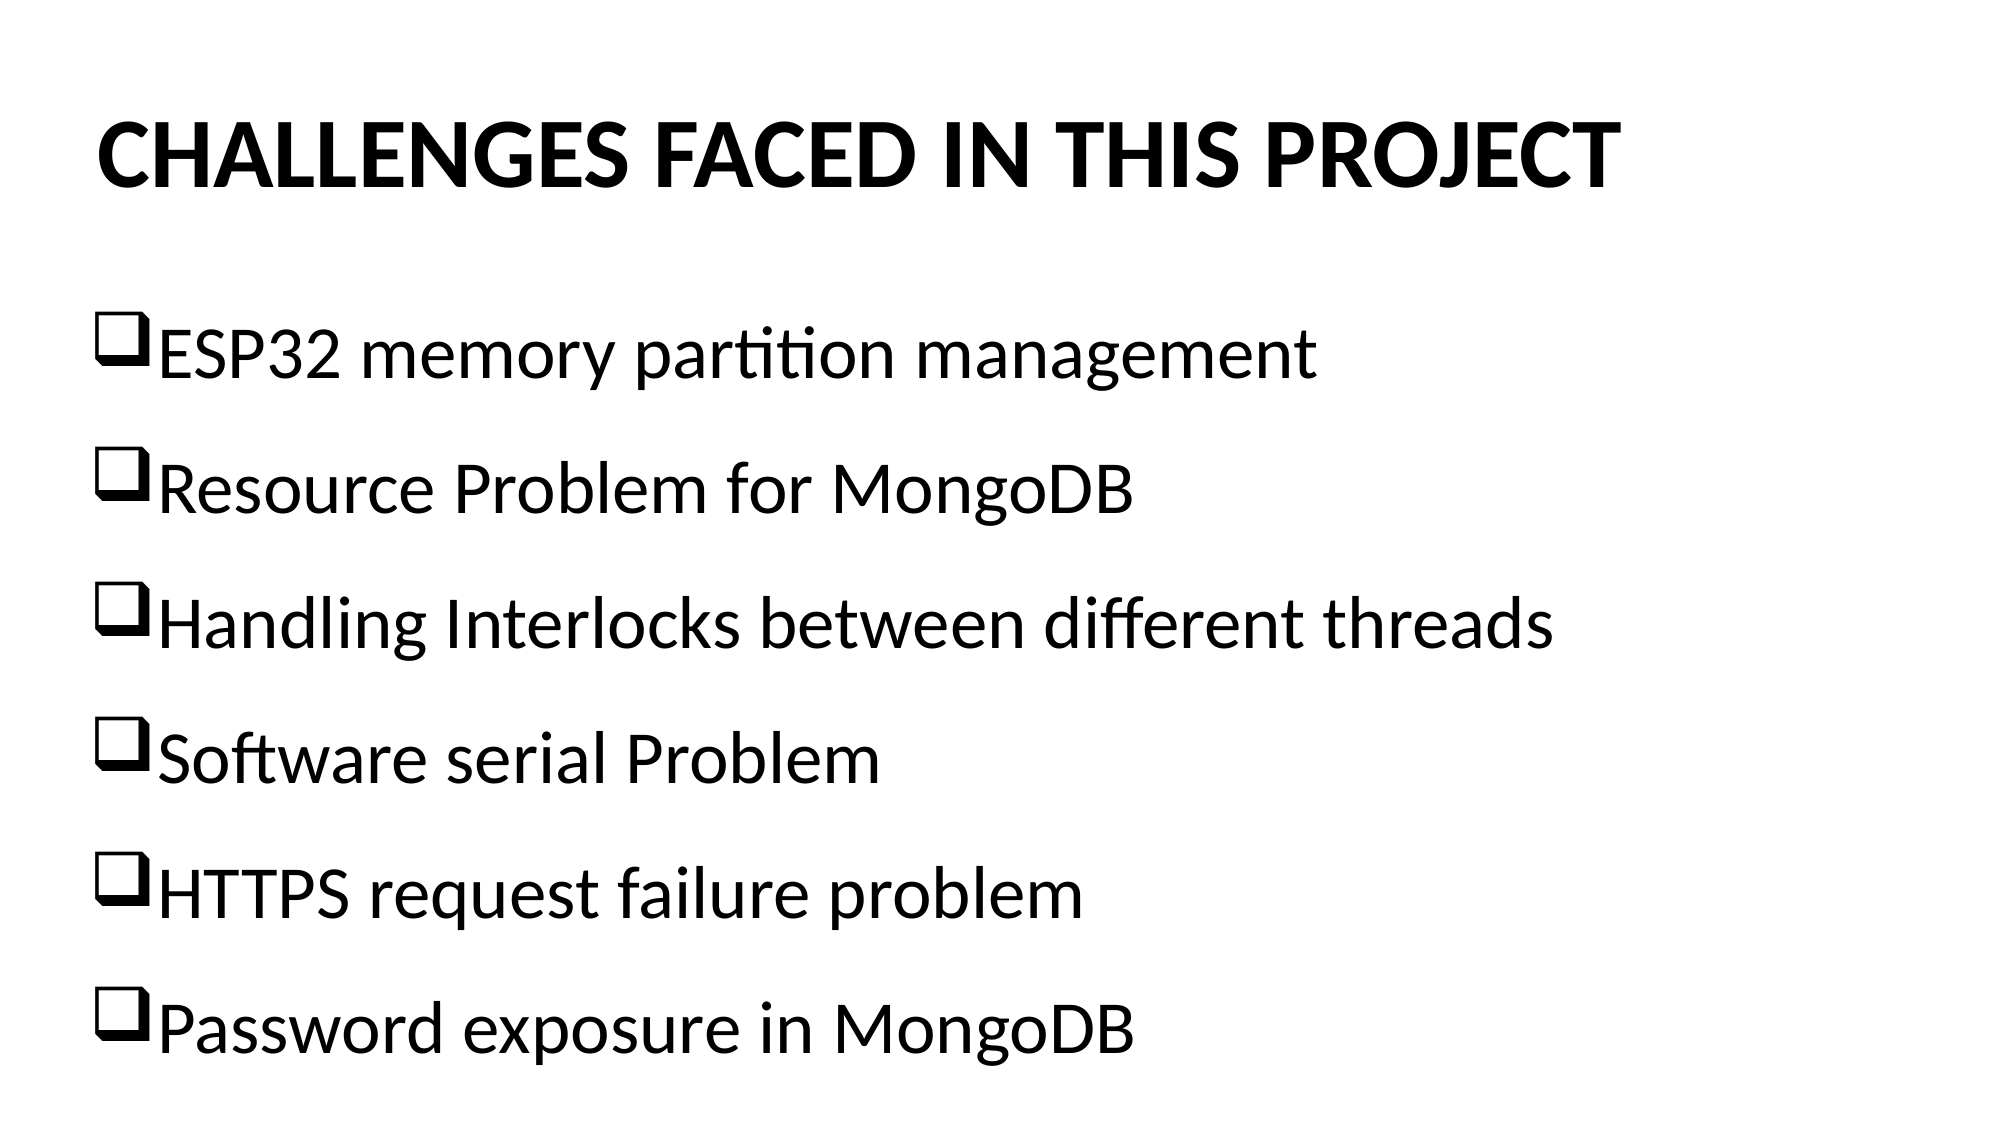

CHALLENGES FACED IN THIS PROJECT
ESP32 memory partition management
Resource Problem for MongoDB
Handling Interlocks between different threads
Software serial Problem
HTTPS request failure problem
Password exposure in MongoDB